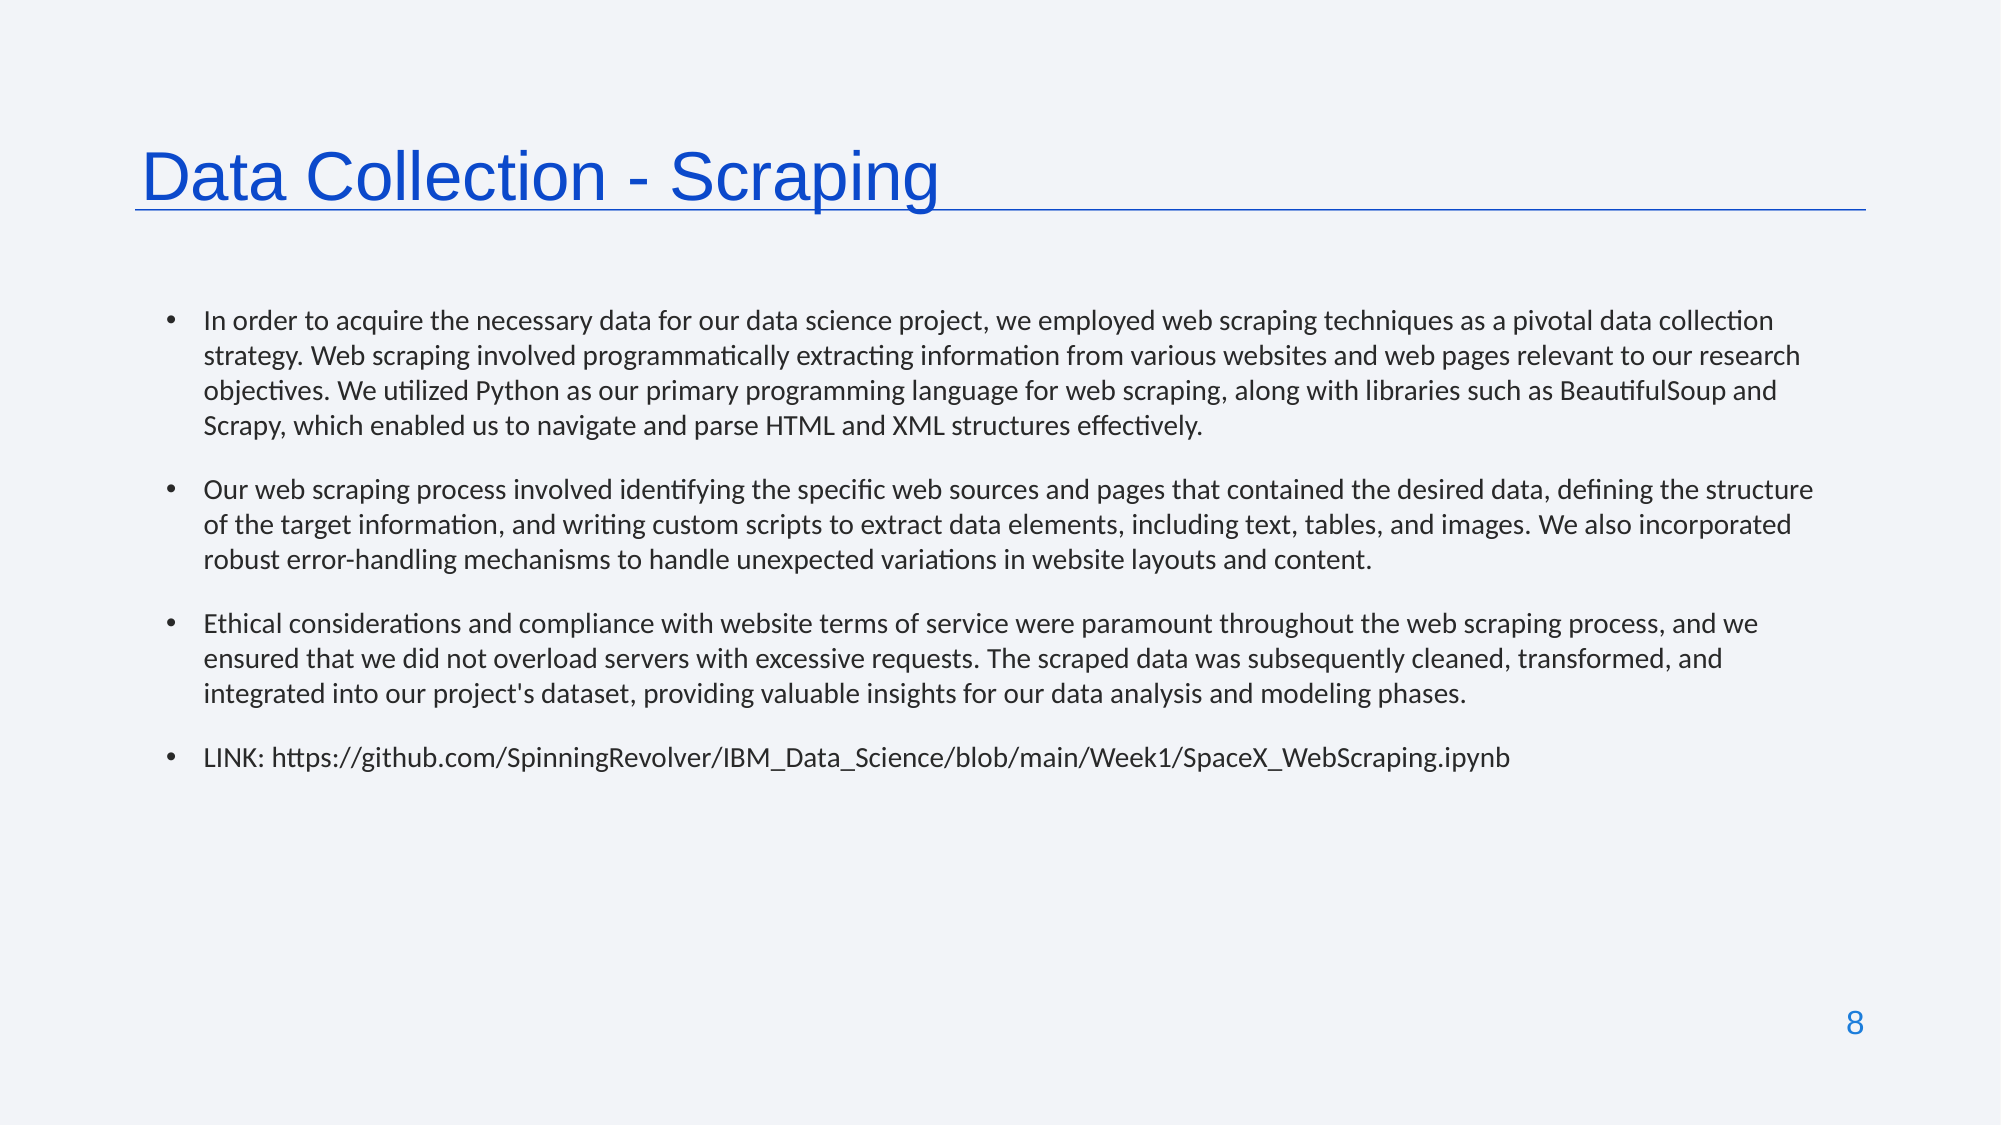

Data Collection - Scraping
In order to acquire the necessary data for our data science project, we employed web scraping techniques as a pivotal data collection strategy. Web scraping involved programmatically extracting information from various websites and web pages relevant to our research objectives. We utilized Python as our primary programming language for web scraping, along with libraries such as BeautifulSoup and Scrapy, which enabled us to navigate and parse HTML and XML structures effectively.
Our web scraping process involved identifying the specific web sources and pages that contained the desired data, defining the structure of the target information, and writing custom scripts to extract data elements, including text, tables, and images. We also incorporated robust error-handling mechanisms to handle unexpected variations in website layouts and content.
Ethical considerations and compliance with website terms of service were paramount throughout the web scraping process, and we ensured that we did not overload servers with excessive requests. The scraped data was subsequently cleaned, transformed, and integrated into our project's dataset, providing valuable insights for our data analysis and modeling phases.
LINK: https://github.com/SpinningRevolver/IBM_Data_Science/blob/main/Week1/SpaceX_WebScraping.ipynb
8